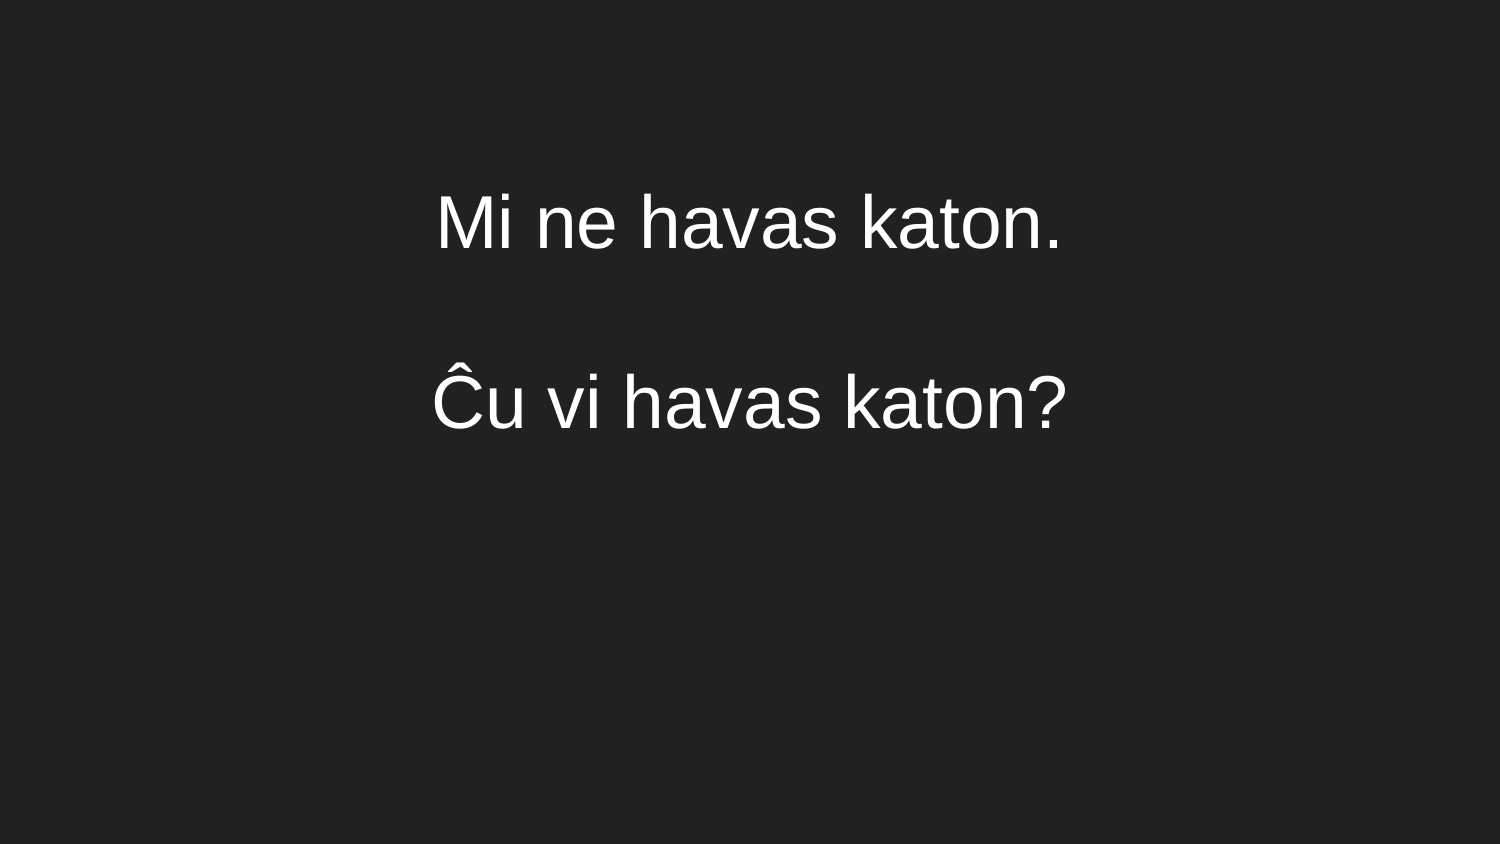

# Mi ne havas katon.

Ĉu vi havas katon?